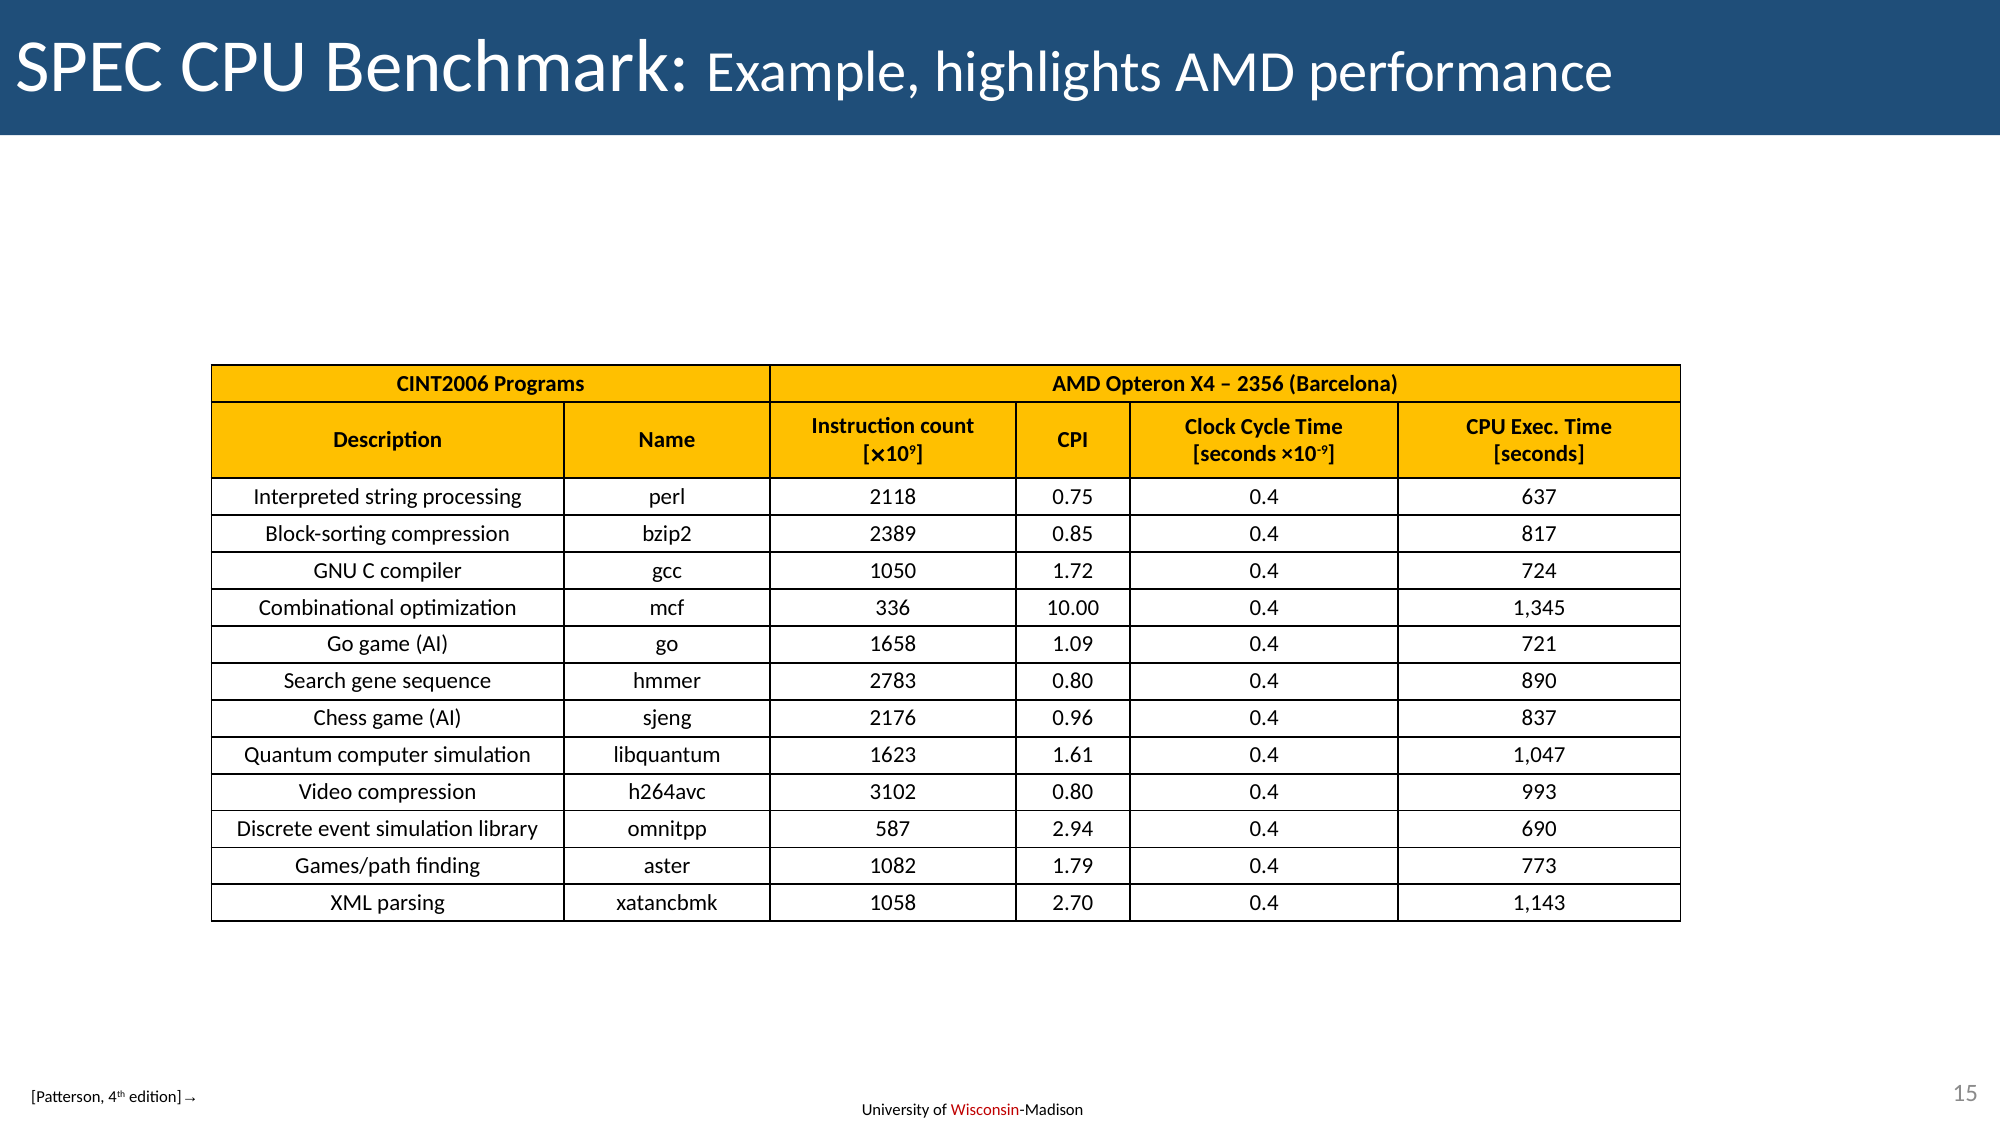

# SPEC CPU Benchmark: Example, highlights AMD performance
| CINT2006 Programs |  | AMD Opteron X4 – 2356 (Barcelona) |  |  |  |
| --- | --- | --- | --- | --- | --- |
| Description | Name | Instruction count [×109] | CPI | Clock Cycle Time [seconds ×10-9] | CPU Exec. Time [seconds] |
| Interpreted string processing | perl | 2118 | 0.75 | 0.4 | 637 |
| Block-sorting compression | bzip2 | 2389 | 0.85 | 0.4 | 817 |
| GNU C compiler | gcc | 1050 | 1.72 | 0.4 | 724 |
| Combinational optimization | mcf | 336 | 10.00 | 0.4 | 1,345 |
| Go game (AI) | go | 1658 | 1.09 | 0.4 | 721 |
| Search gene sequence | hmmer | 2783 | 0.80 | 0.4 | 890 |
| Chess game (AI) | sjeng | 2176 | 0.96 | 0.4 | 837 |
| Quantum computer simulation | libquantum | 1623 | 1.61 | 0.4 | 1,047 |
| Video compression | h264avc | 3102 | 0.80 | 0.4 | 993 |
| Discrete event simulation library | omnitpp | 587 | 2.94 | 0.4 | 690 |
| Games/path finding | aster | 1082 | 1.79 | 0.4 | 773 |
| XML parsing | xatancbmk | 1058 | 2.70 | 0.4 | 1,143 |
15
[Patterson, 4th edition]→